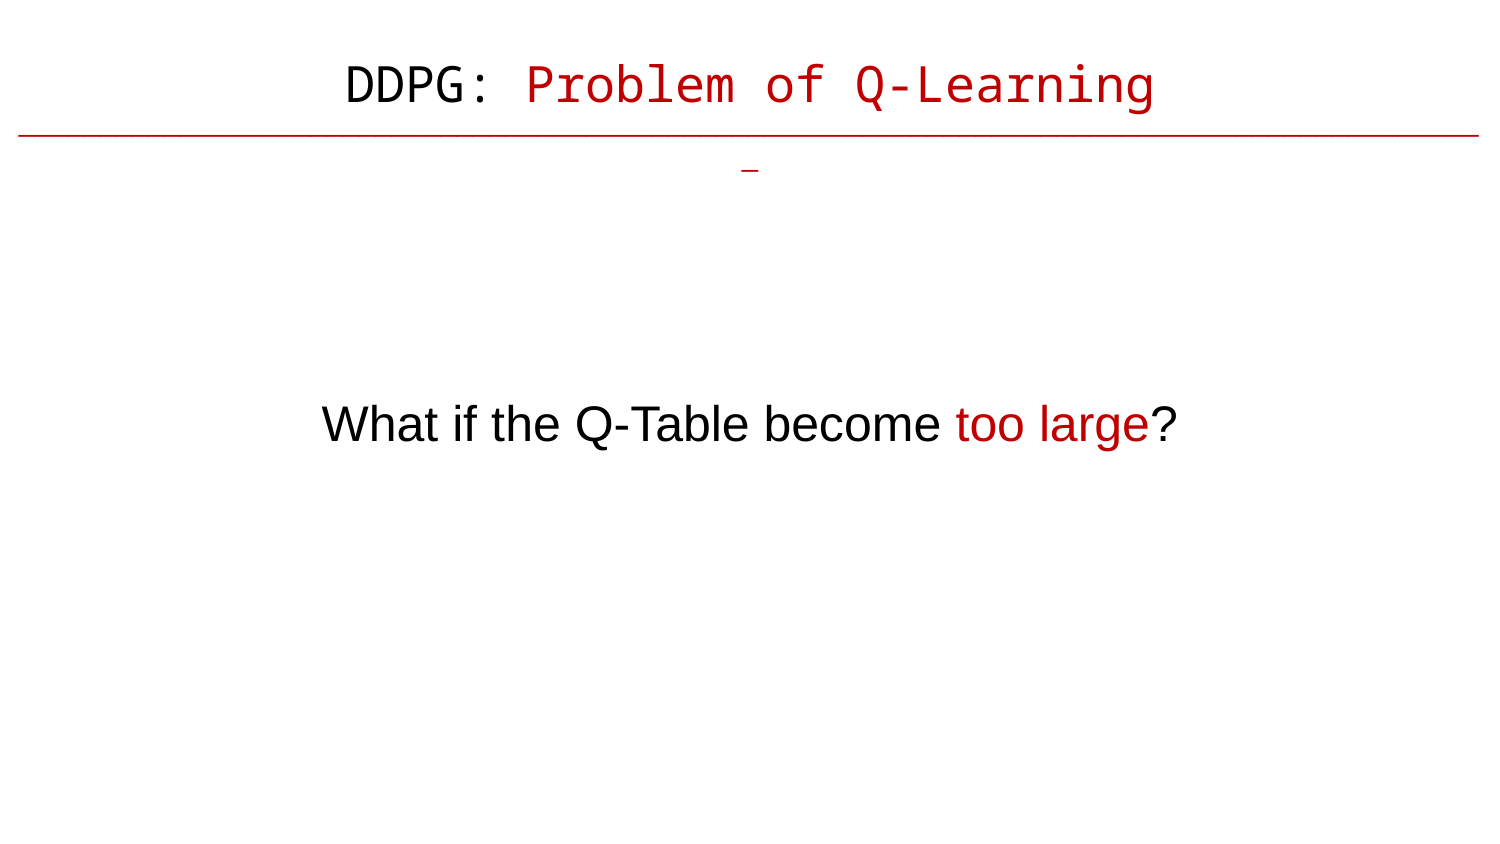

DDPG: Problem of Q-Learning
___________________________________________________________________________________________
What if the Q-Table become too large?